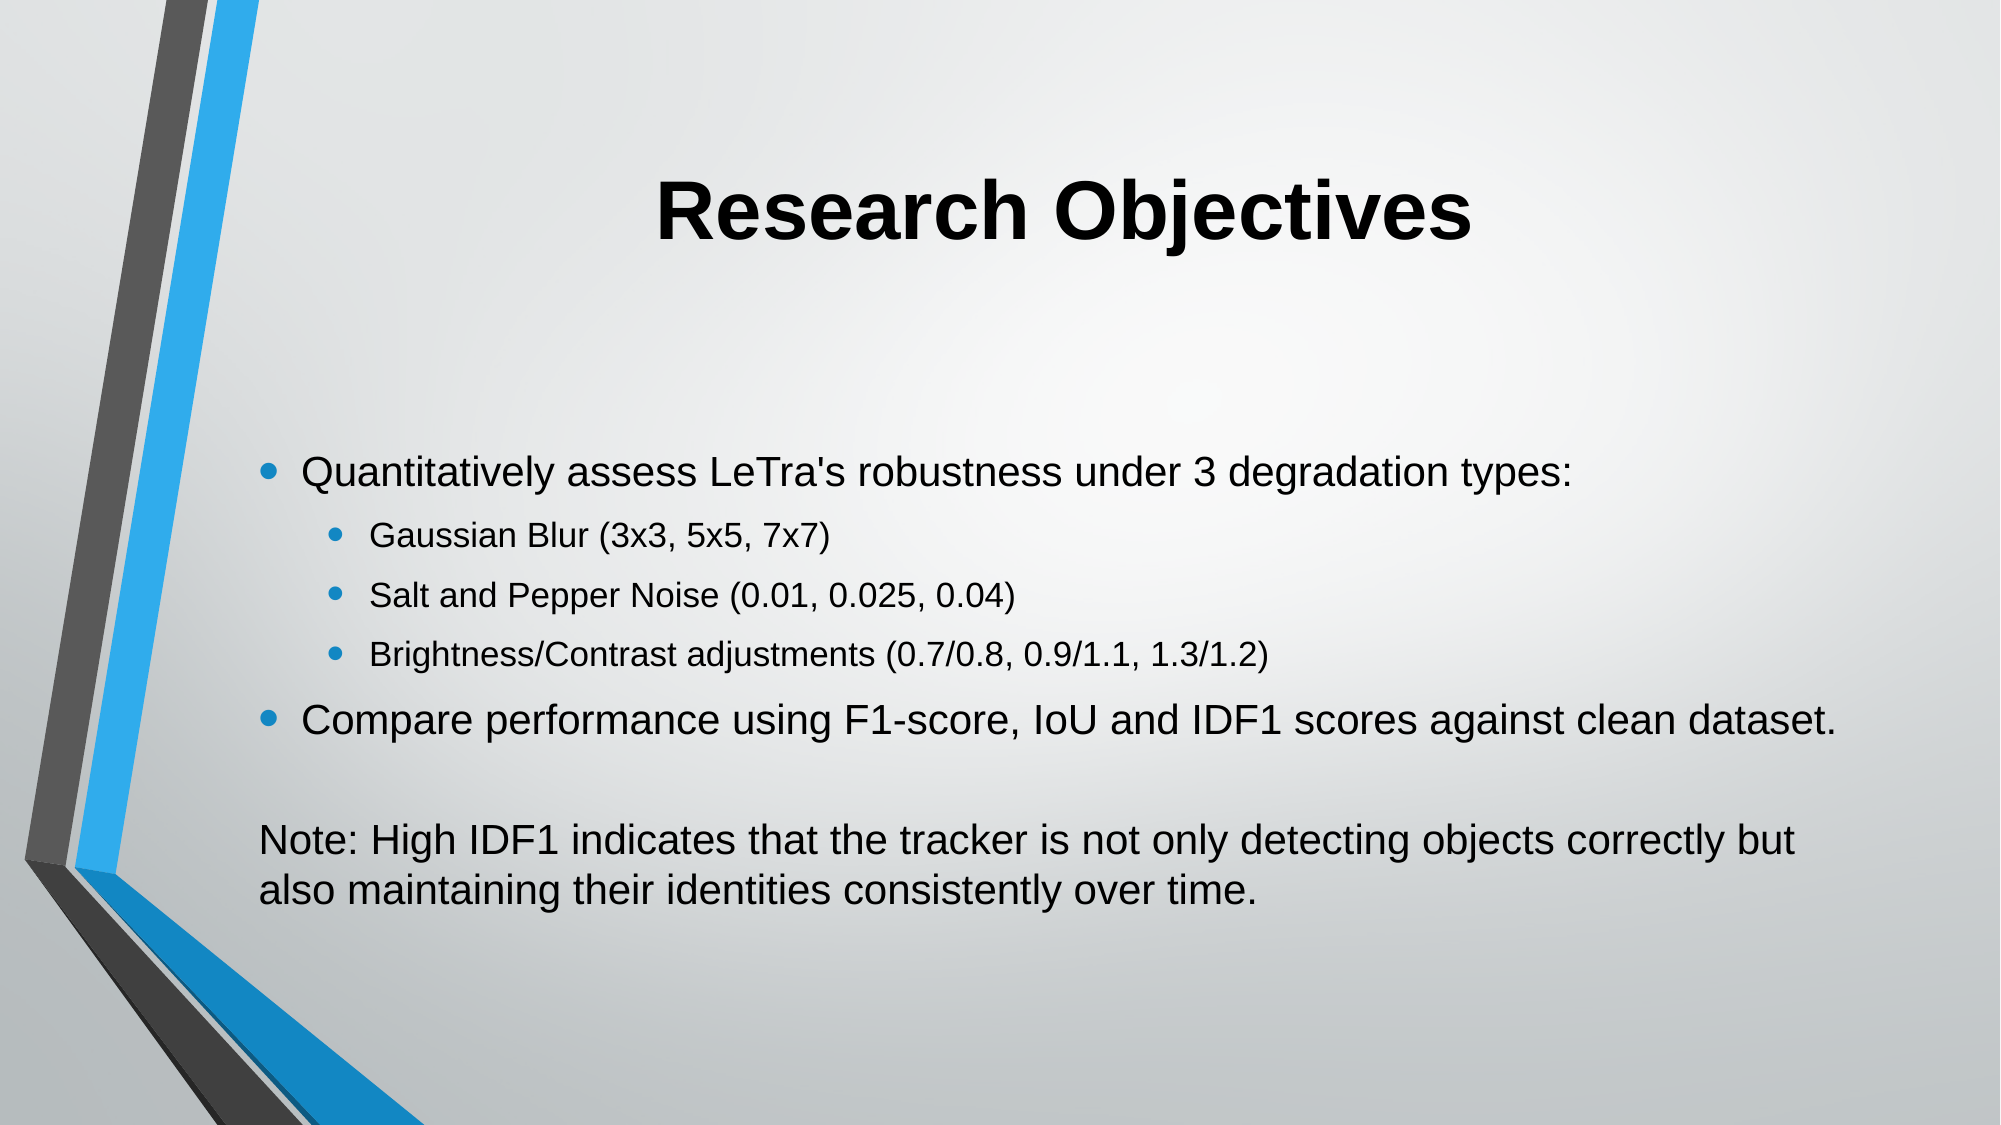

# Research Objectives
Quantitatively assess LeTra's robustness under 3 degradation types:
Gaussian Blur (3x3, 5x5, 7x7)
Salt and Pepper Noise (0.01, 0.025, 0.04)
Brightness/Contrast adjustments (0.7/0.8, 0.9/1.1, 1.3/1.2)
Compare performance using F1-score, IoU and IDF1 scores against clean dataset.
Note: High IDF1 indicates that the tracker is not only detecting objects correctly but also maintaining their identities consistently over time.